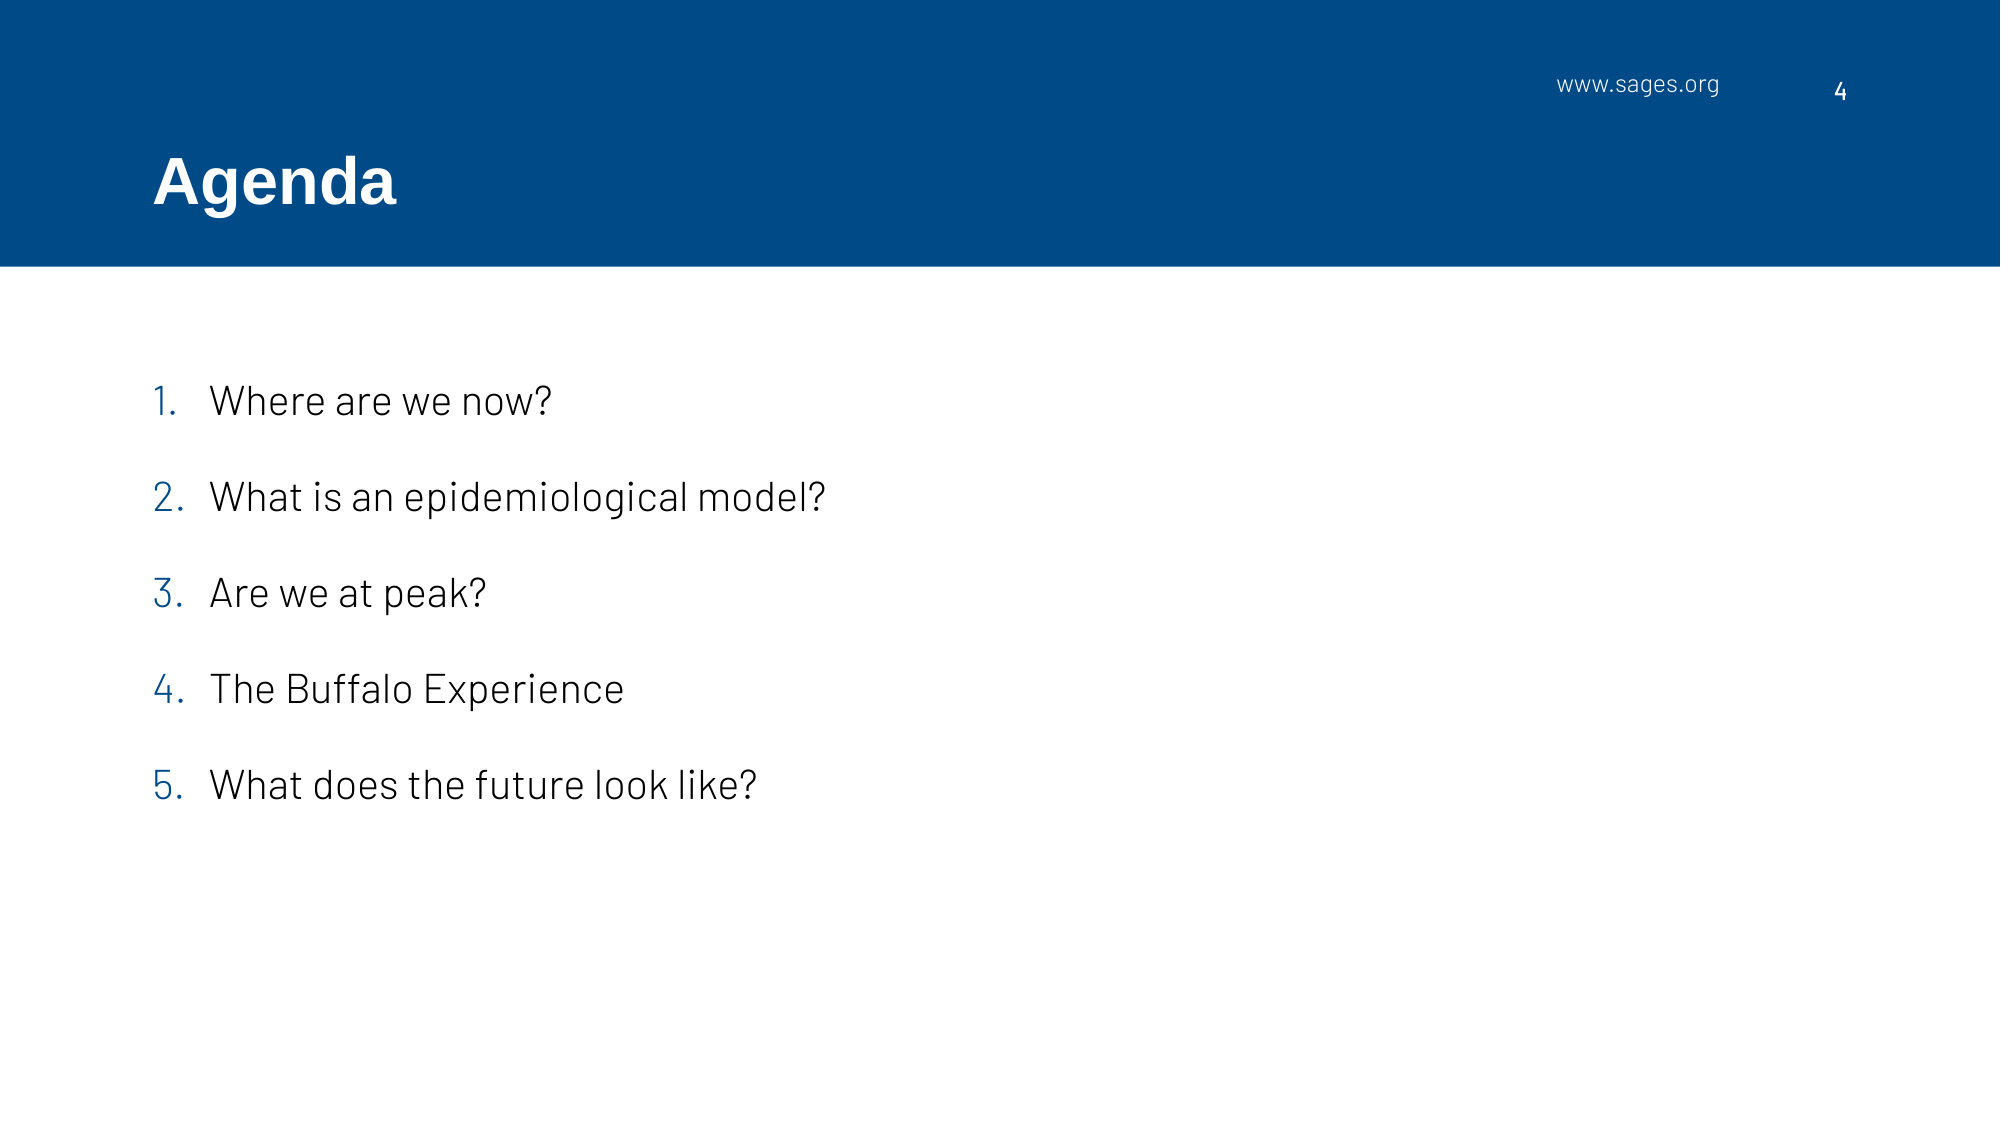

4
# Agenda
Where are we now?
What is an epidemiological model?
Are we at peak?
The Buffalo Experience
What does the future look like?